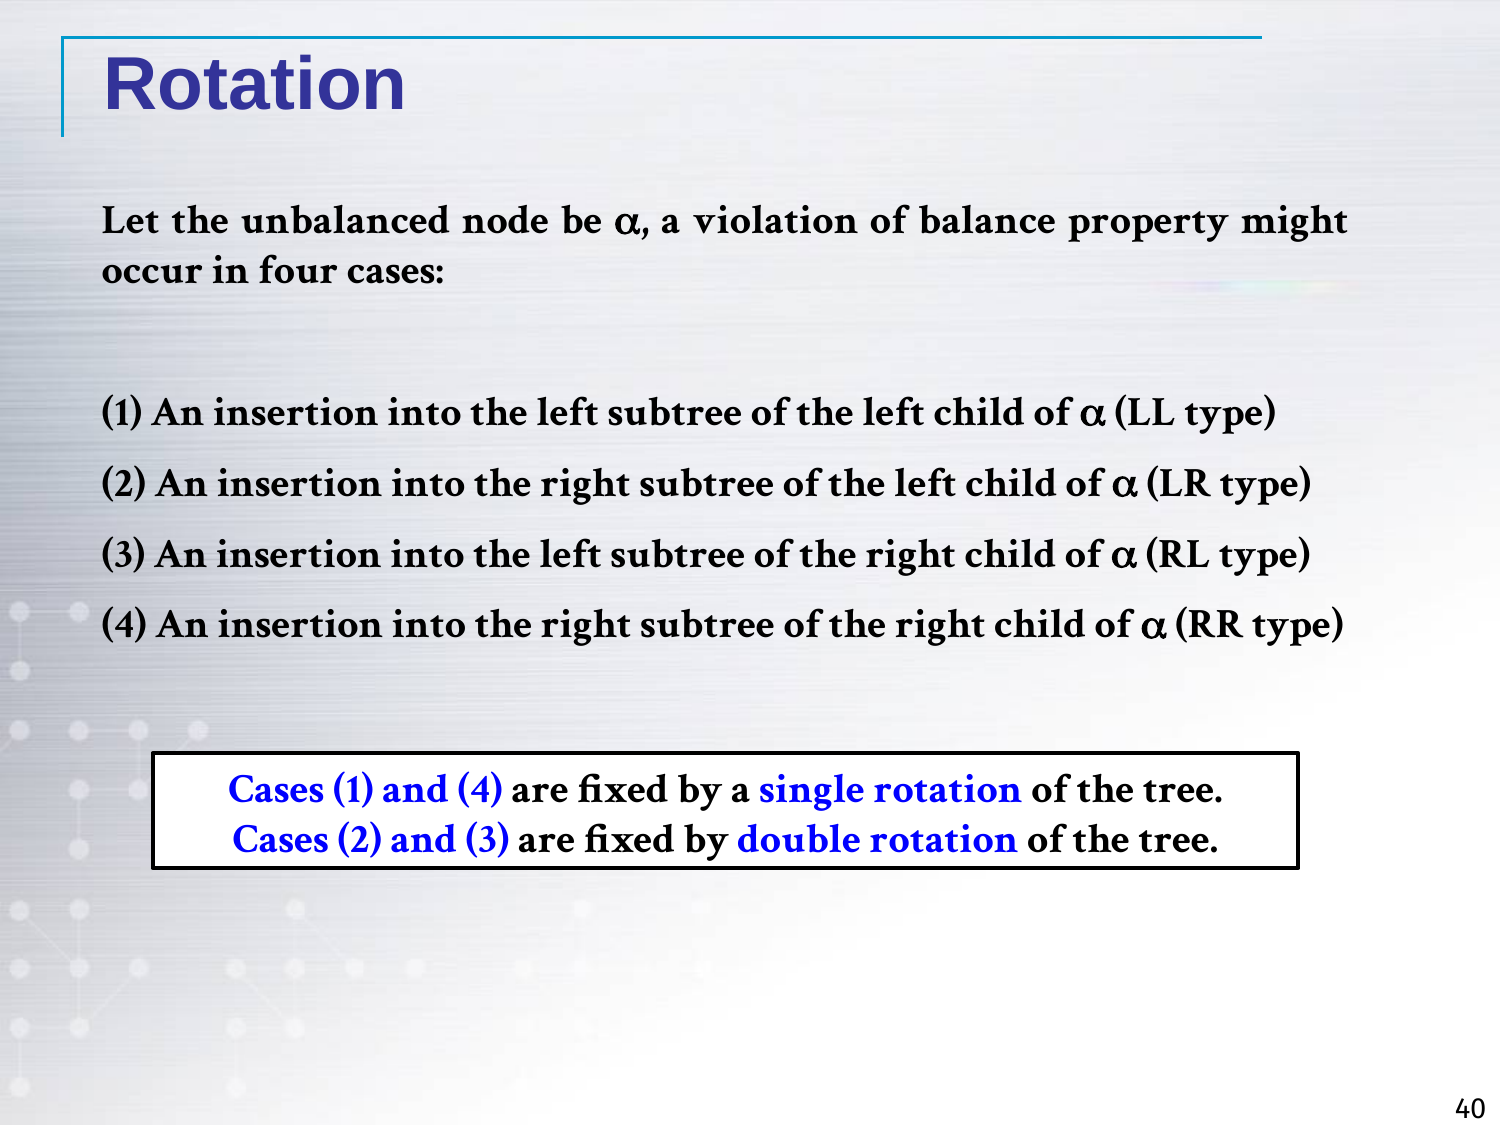

Rotation
Let the unbalanced node be α, a violation of balance property might occur in four cases:

(1) An insertion into the left subtree of the left child of α (LL type)
(2) An insertion into the right subtree of the left child of α (LR type)
(3) An insertion into the left subtree of the right child of α (RL type)
(4) An insertion into the right subtree of the right child of α (RR type)

Cases (1) and (4) are fixed by a single rotation of the tree.
Cases (2) and (3) are fixed by double rotation of the tree.
40